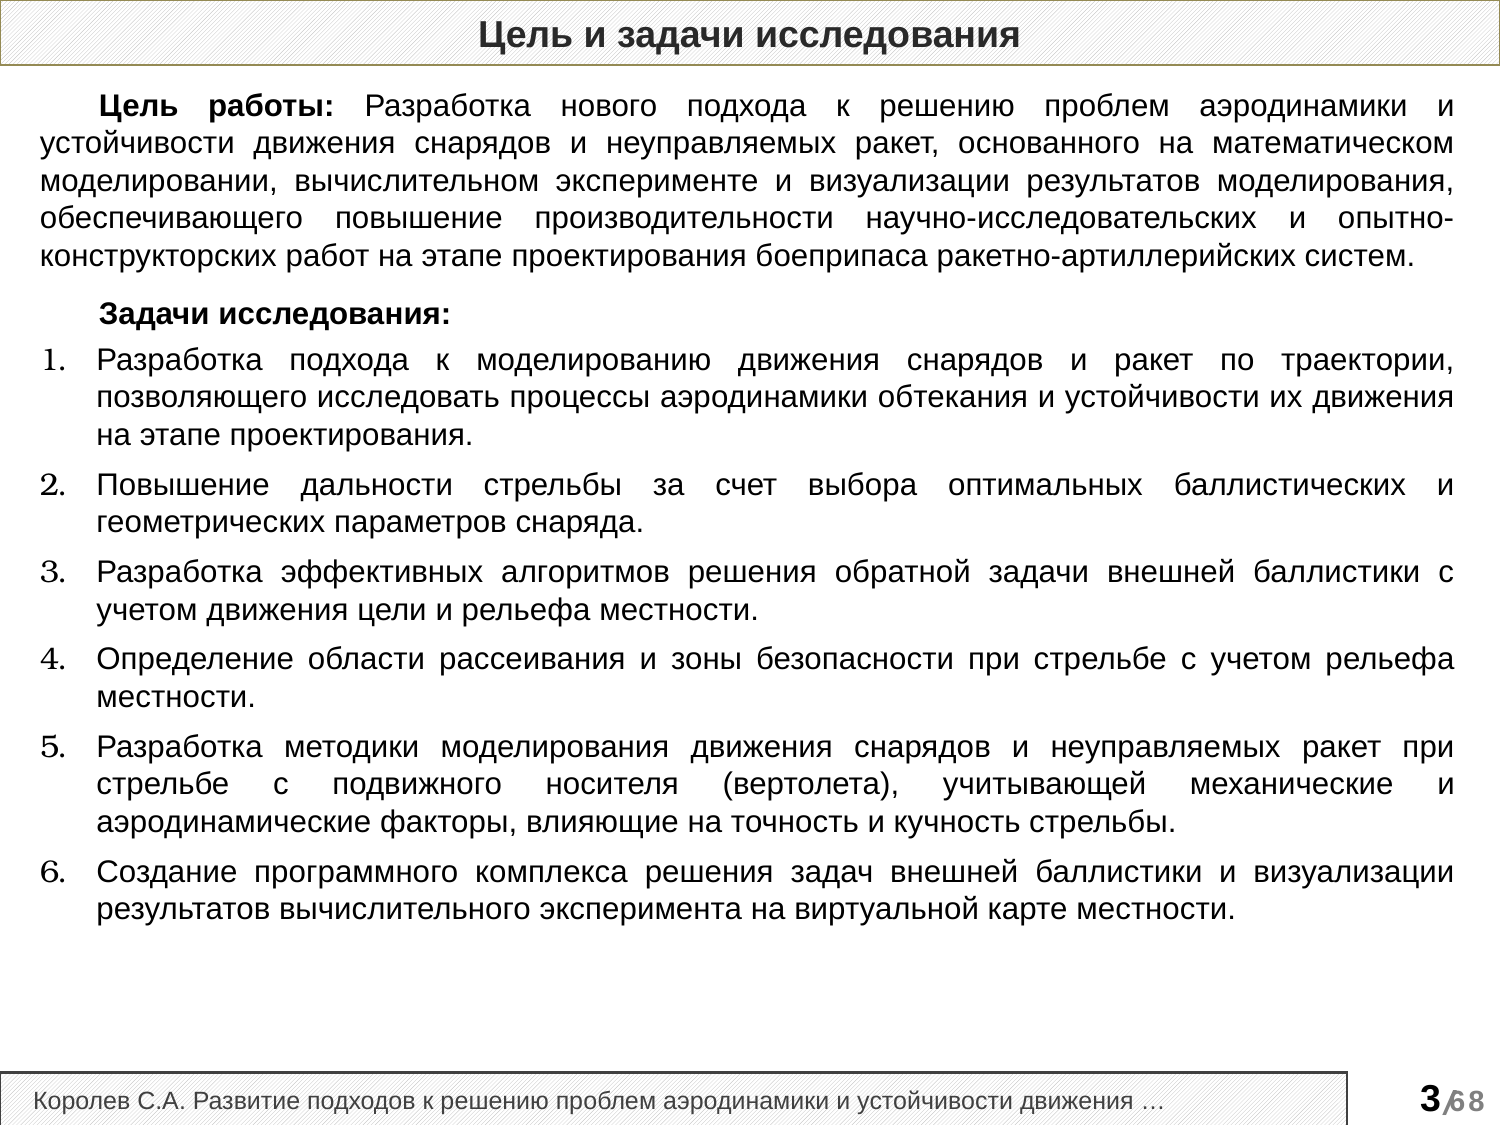

Цель и задачи исследования
Цель работы: Разработка нового подхода к решению проблем аэродинамики и устойчивости движения снарядов и неуправляемых ракет, основанного на математическом моделировании, вычислительном эксперименте и визуализации результатов моделирования, обеспечивающего повышение производительности научно-исследовательских и опытно-конструкторских работ на этапе проектирования боеприпаса ракетно-артиллерийских систем.
Задачи исследования:
Разработка подхода к моделированию движения снарядов и ракет по траектории, позволяющего исследовать процессы аэродинамики обтекания и устойчивости их движения на этапе проектирования.
Повышение дальности стрельбы за счет выбора оптимальных баллистических и геометрических параметров снаряда.
Разработка эффективных алгоритмов решения обратной задачи внешней баллистики с учетом движения цели и рельефа местности.
Определение области рассеивания и зоны безопасности при стрельбе с учетом рельефа местности.
Разработка методики моделирования движения снарядов и неуправляемых ракет при стрельбе с подвижного носителя (вертолета), учитывающей механические и аэродинамические факторы, влияющие на точность и кучность стрельбы.
Создание программного комплекса решения задач внешней баллистики и визуализации результатов вычислительного эксперимента на виртуальной карте местности.
Королев С.А. Развитие подходов к решению проблем аэродинамики и устойчивости движения …
3/68